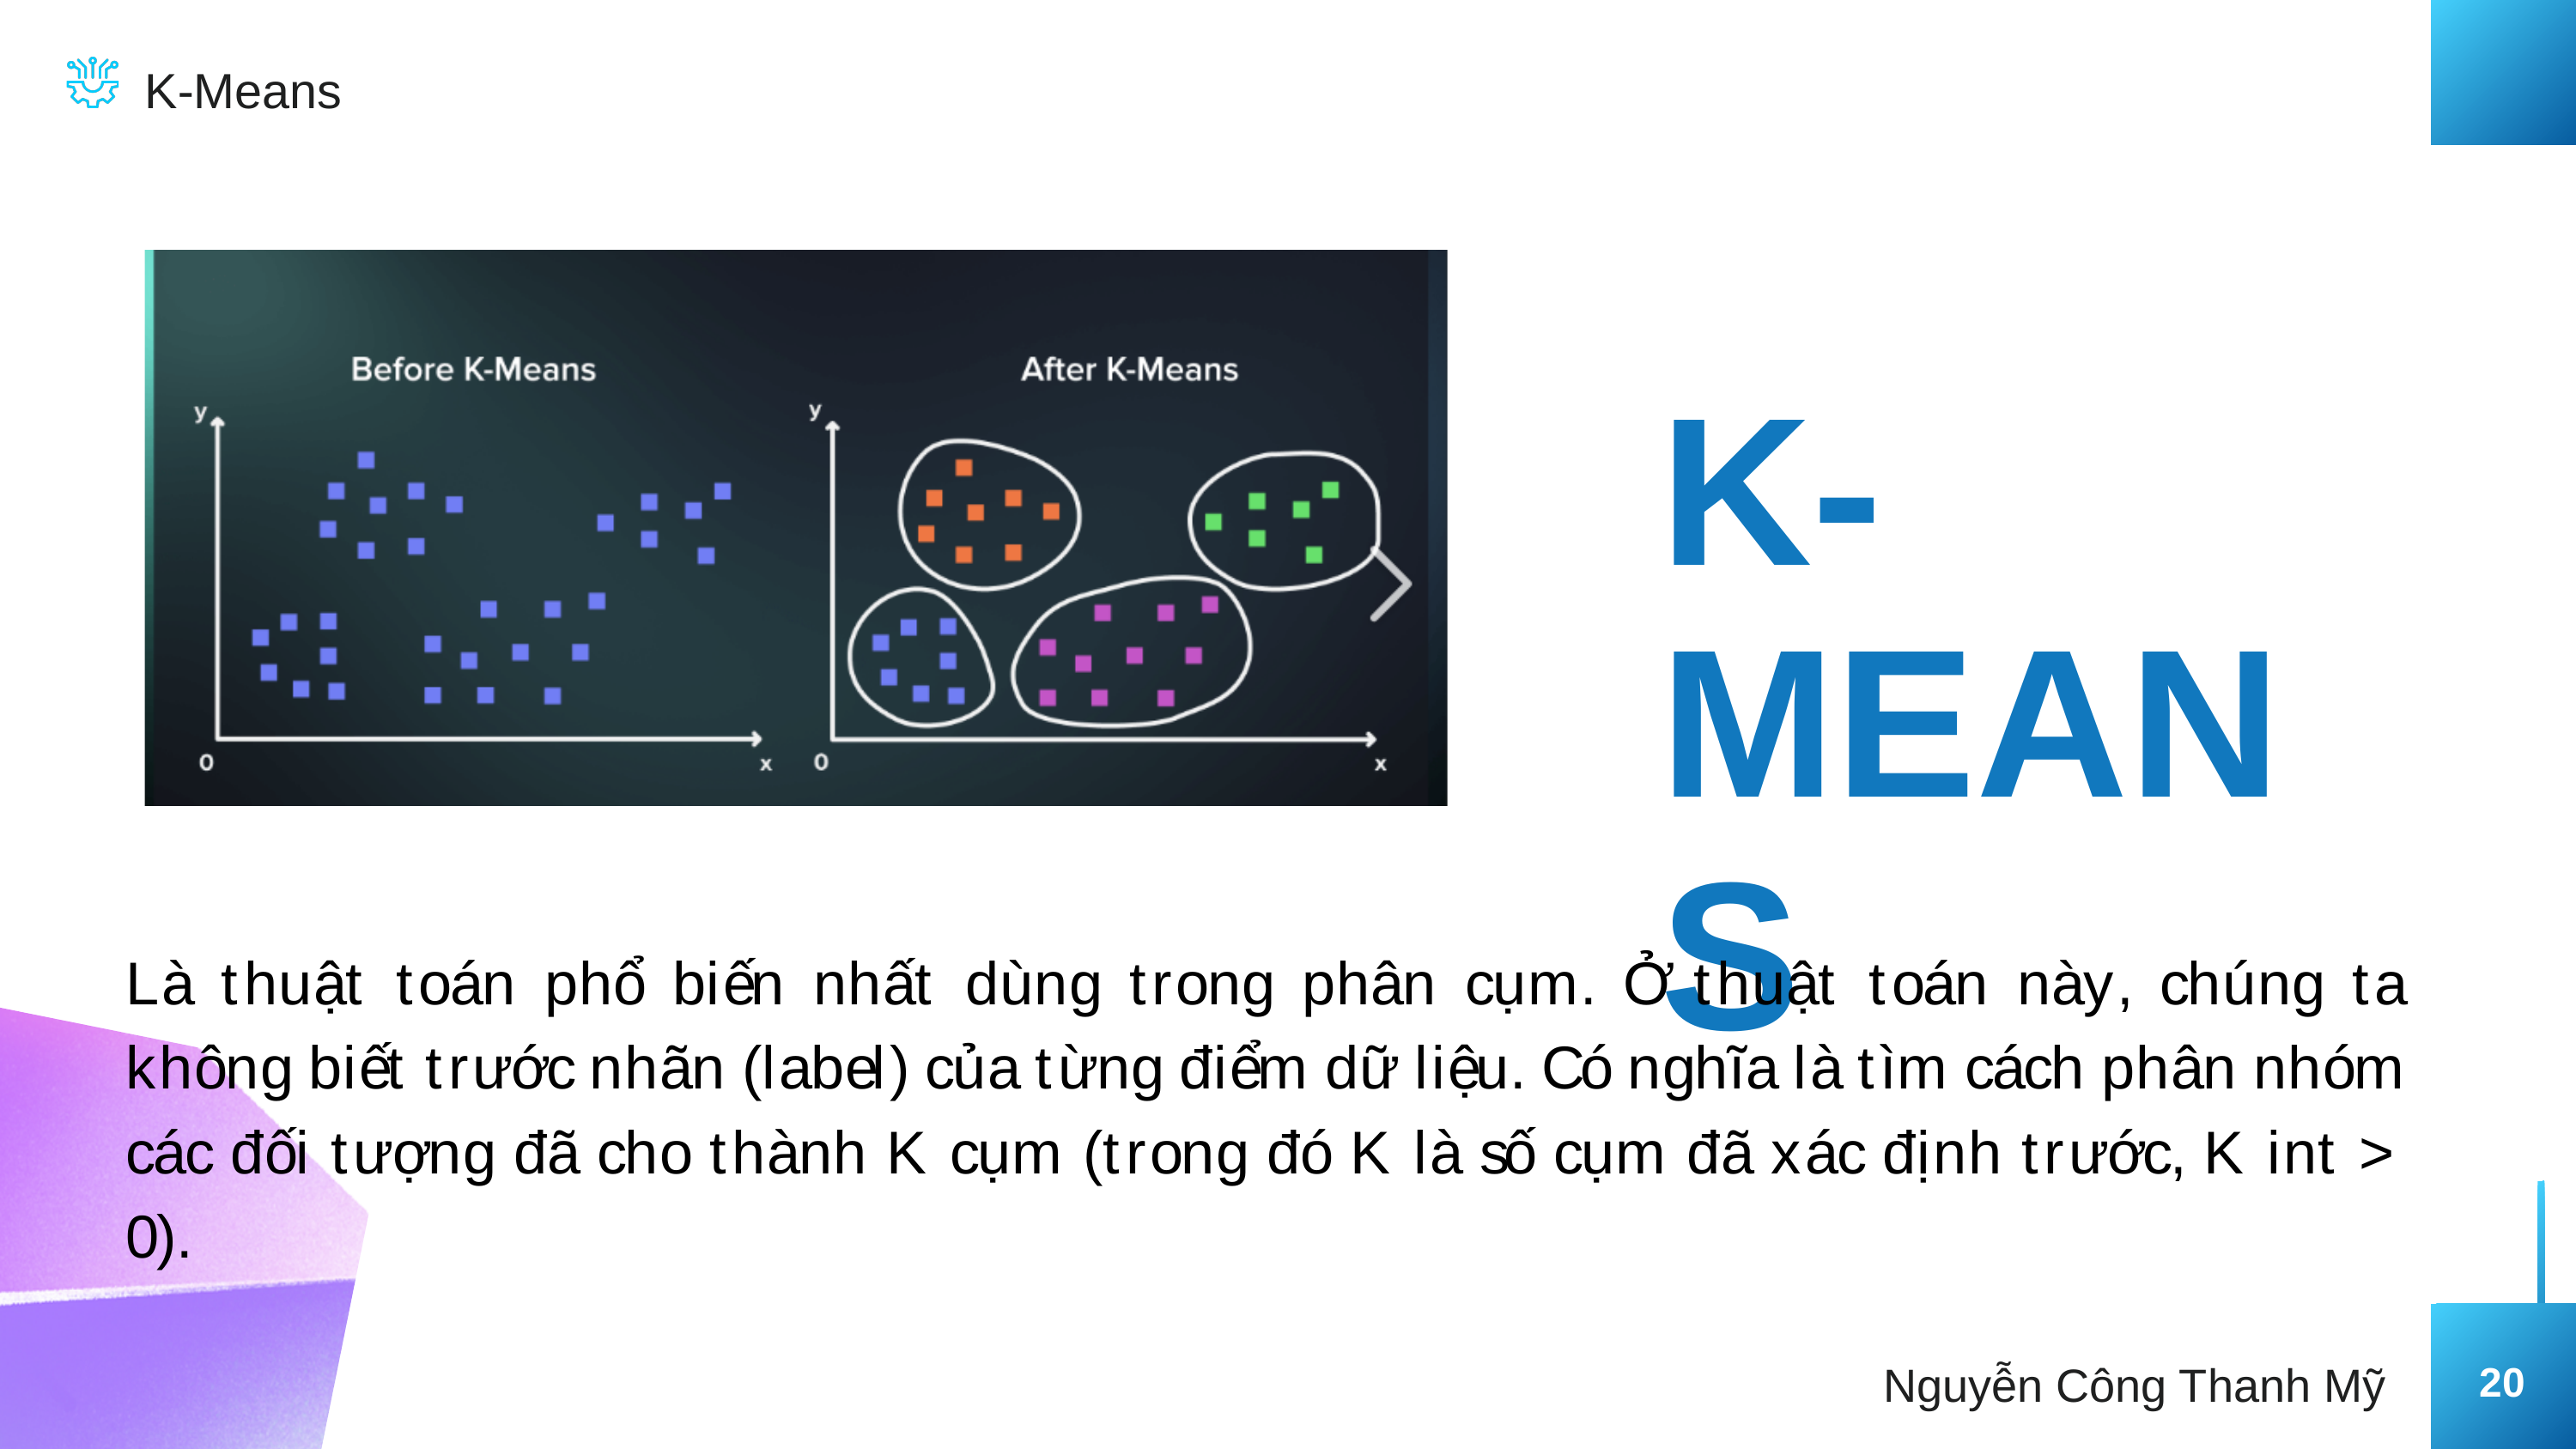

K-Means

K-MEANS
Là thuật toán phổ biến nhất dùng trong phân cụm. Ở thuật toán này, chúng ta không biết trước nhãn (label) của từng điểm dữ liệu. Có nghĩa là tìm cách phân nhóm các đối tượng đã cho thành K cụm (trong đó K là số cụm đã xác định trước, K int > 0).

Nguyễn Công Thanh Mỹ
20